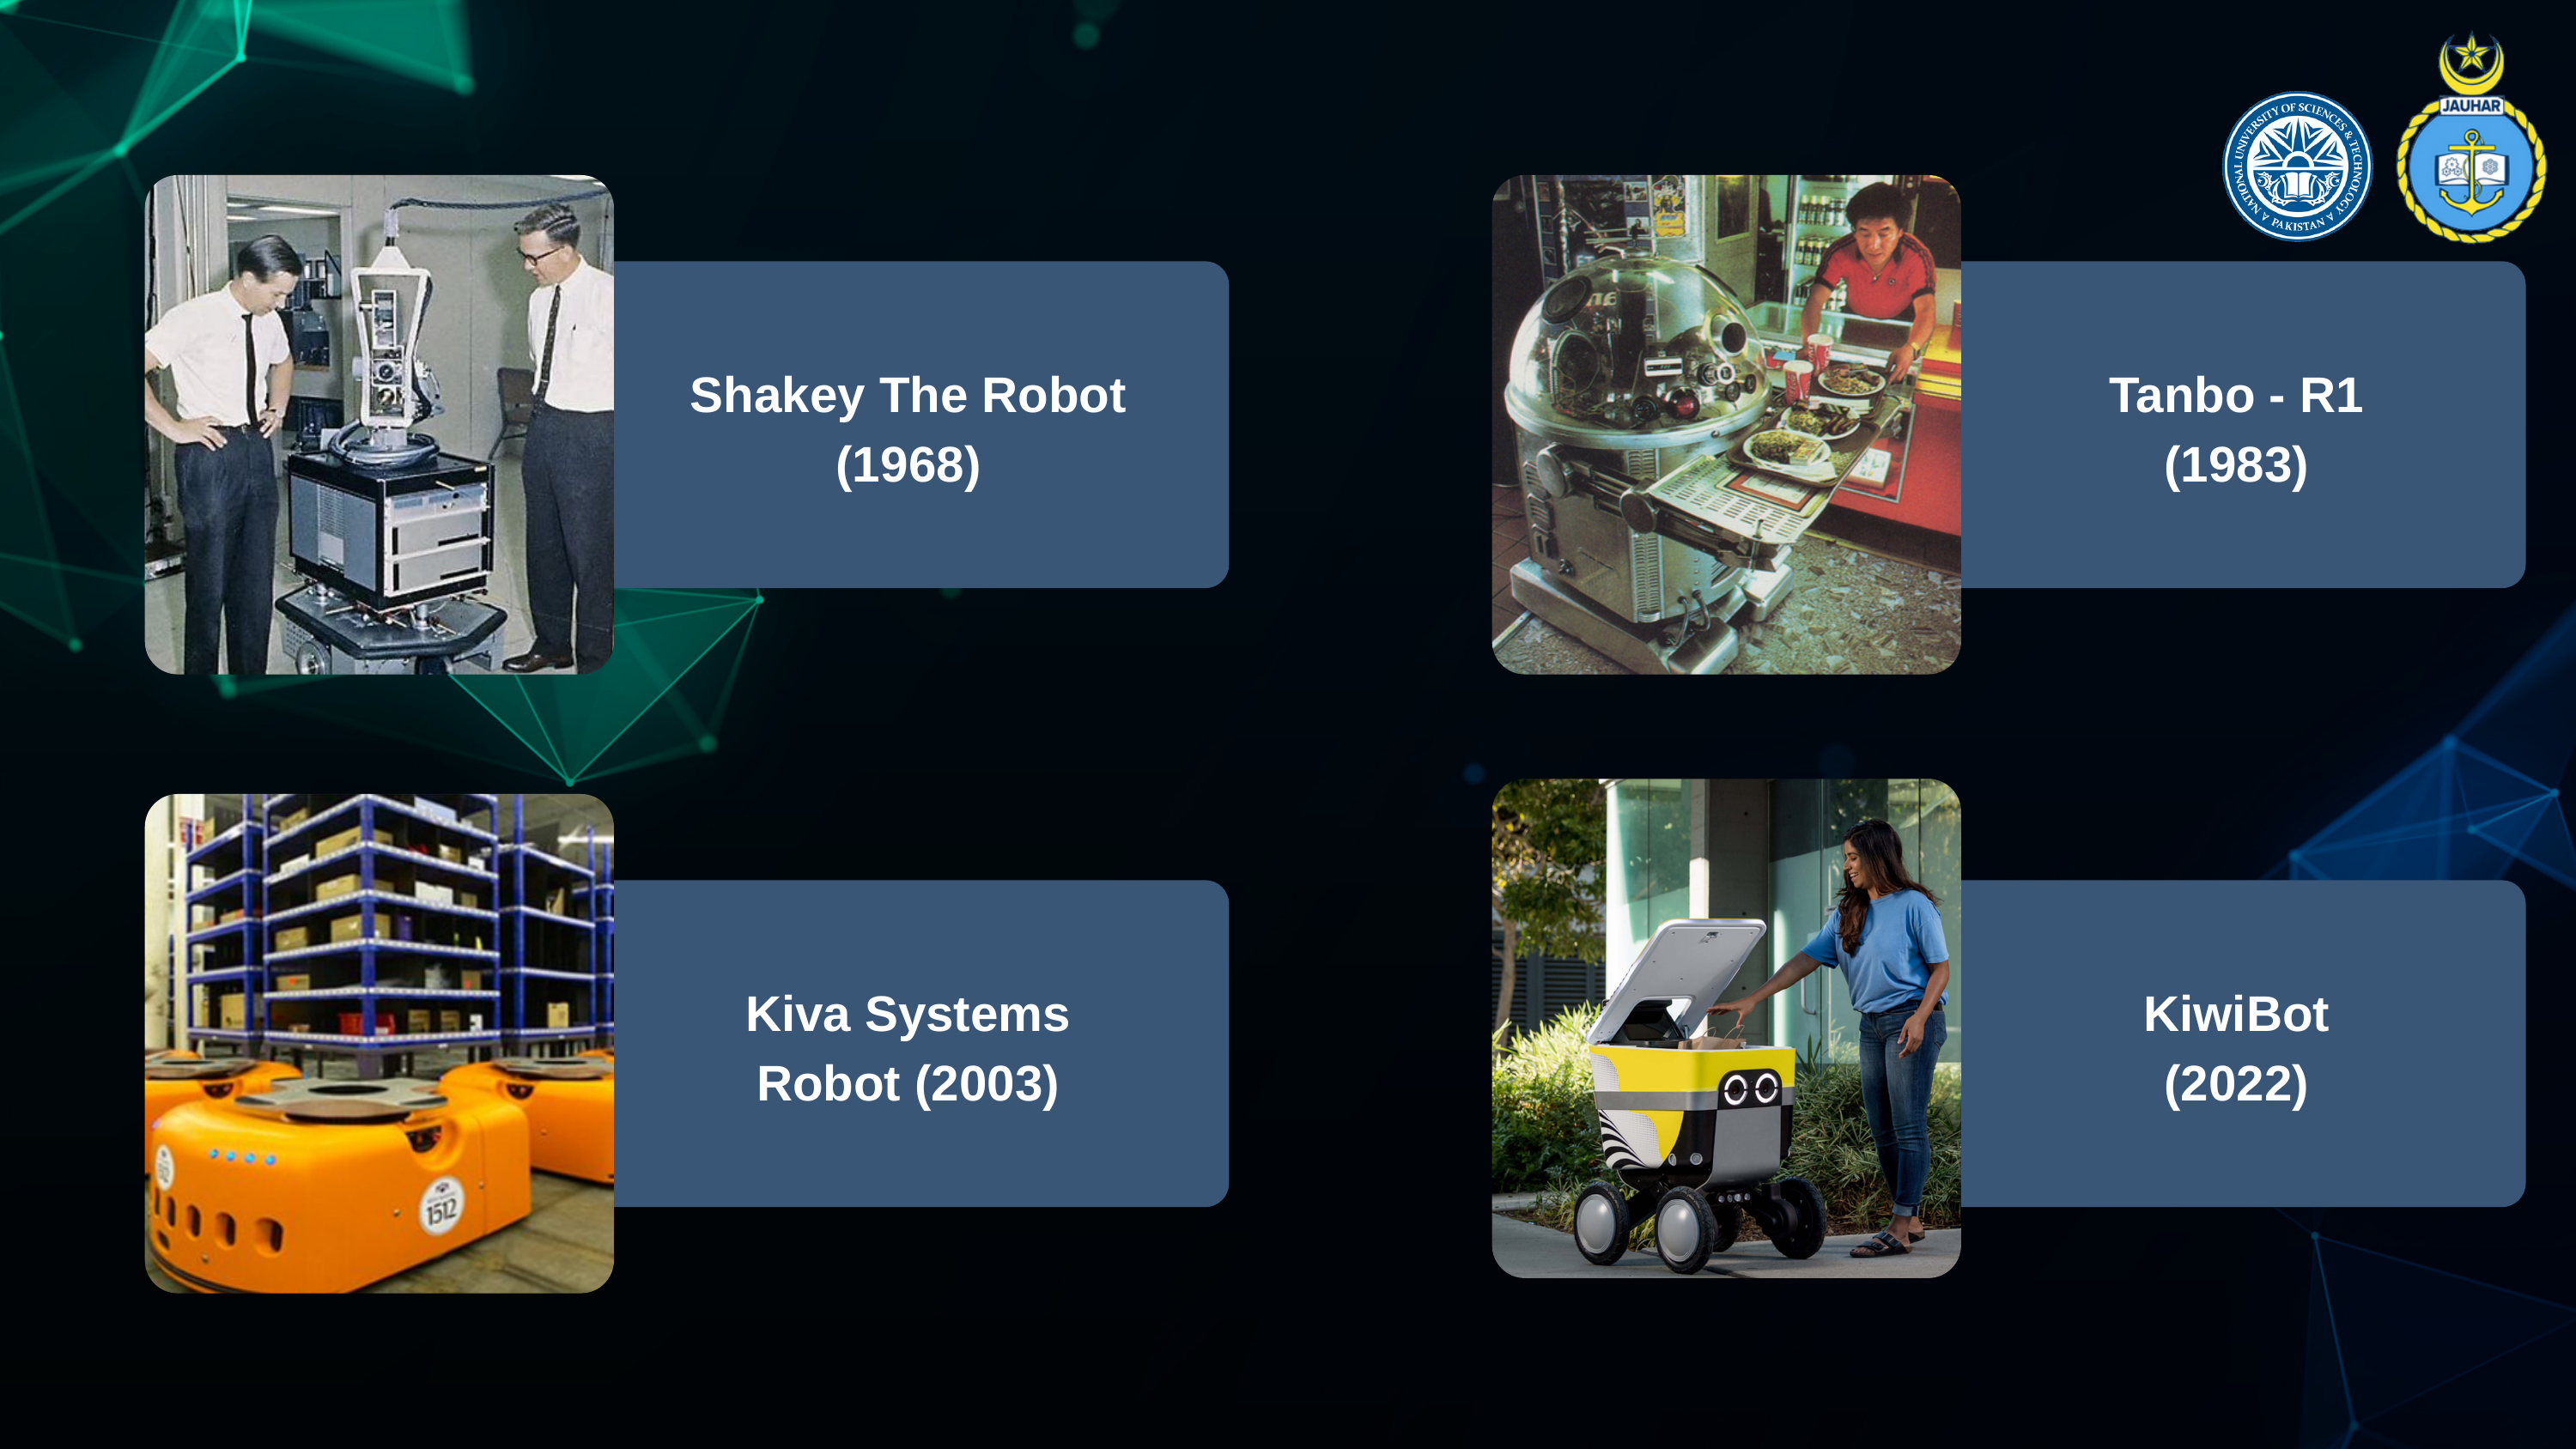

Shakey The Robot (1968)
Tanbo - R1
(1983)

Kiva Systems Robot (2003)
KiwiBot
(2022)